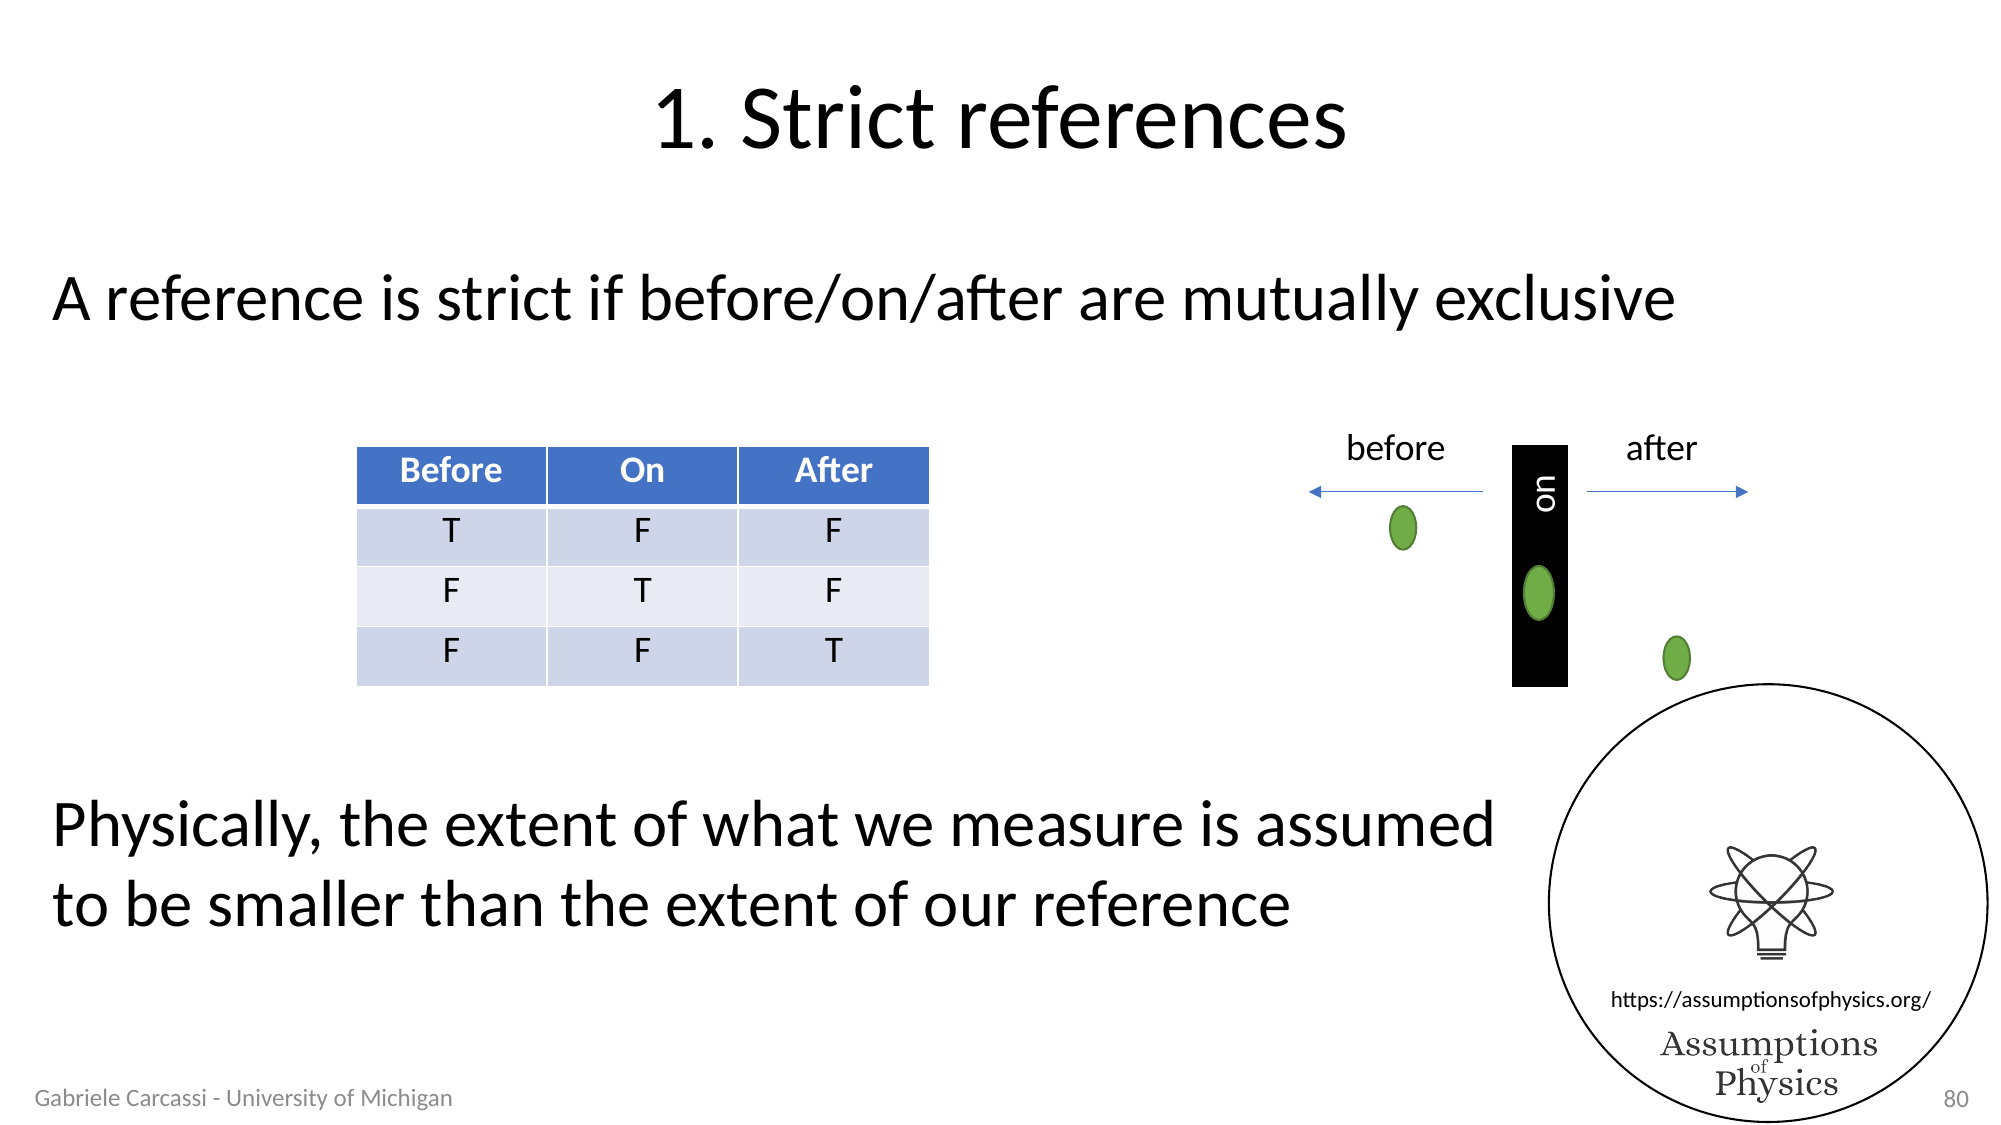

# 1. Strict references
A reference is strict if before/on/after are mutually exclusive
before
after
                 on
| Before | On | After |
| --- | --- | --- |
| T | F | F |
| F | T | F |
| F | F | T |

Physically, the extent of what we measure is assumed to be smaller than the extent of our reference
Gabriele Carcassi - University of Michigan
80